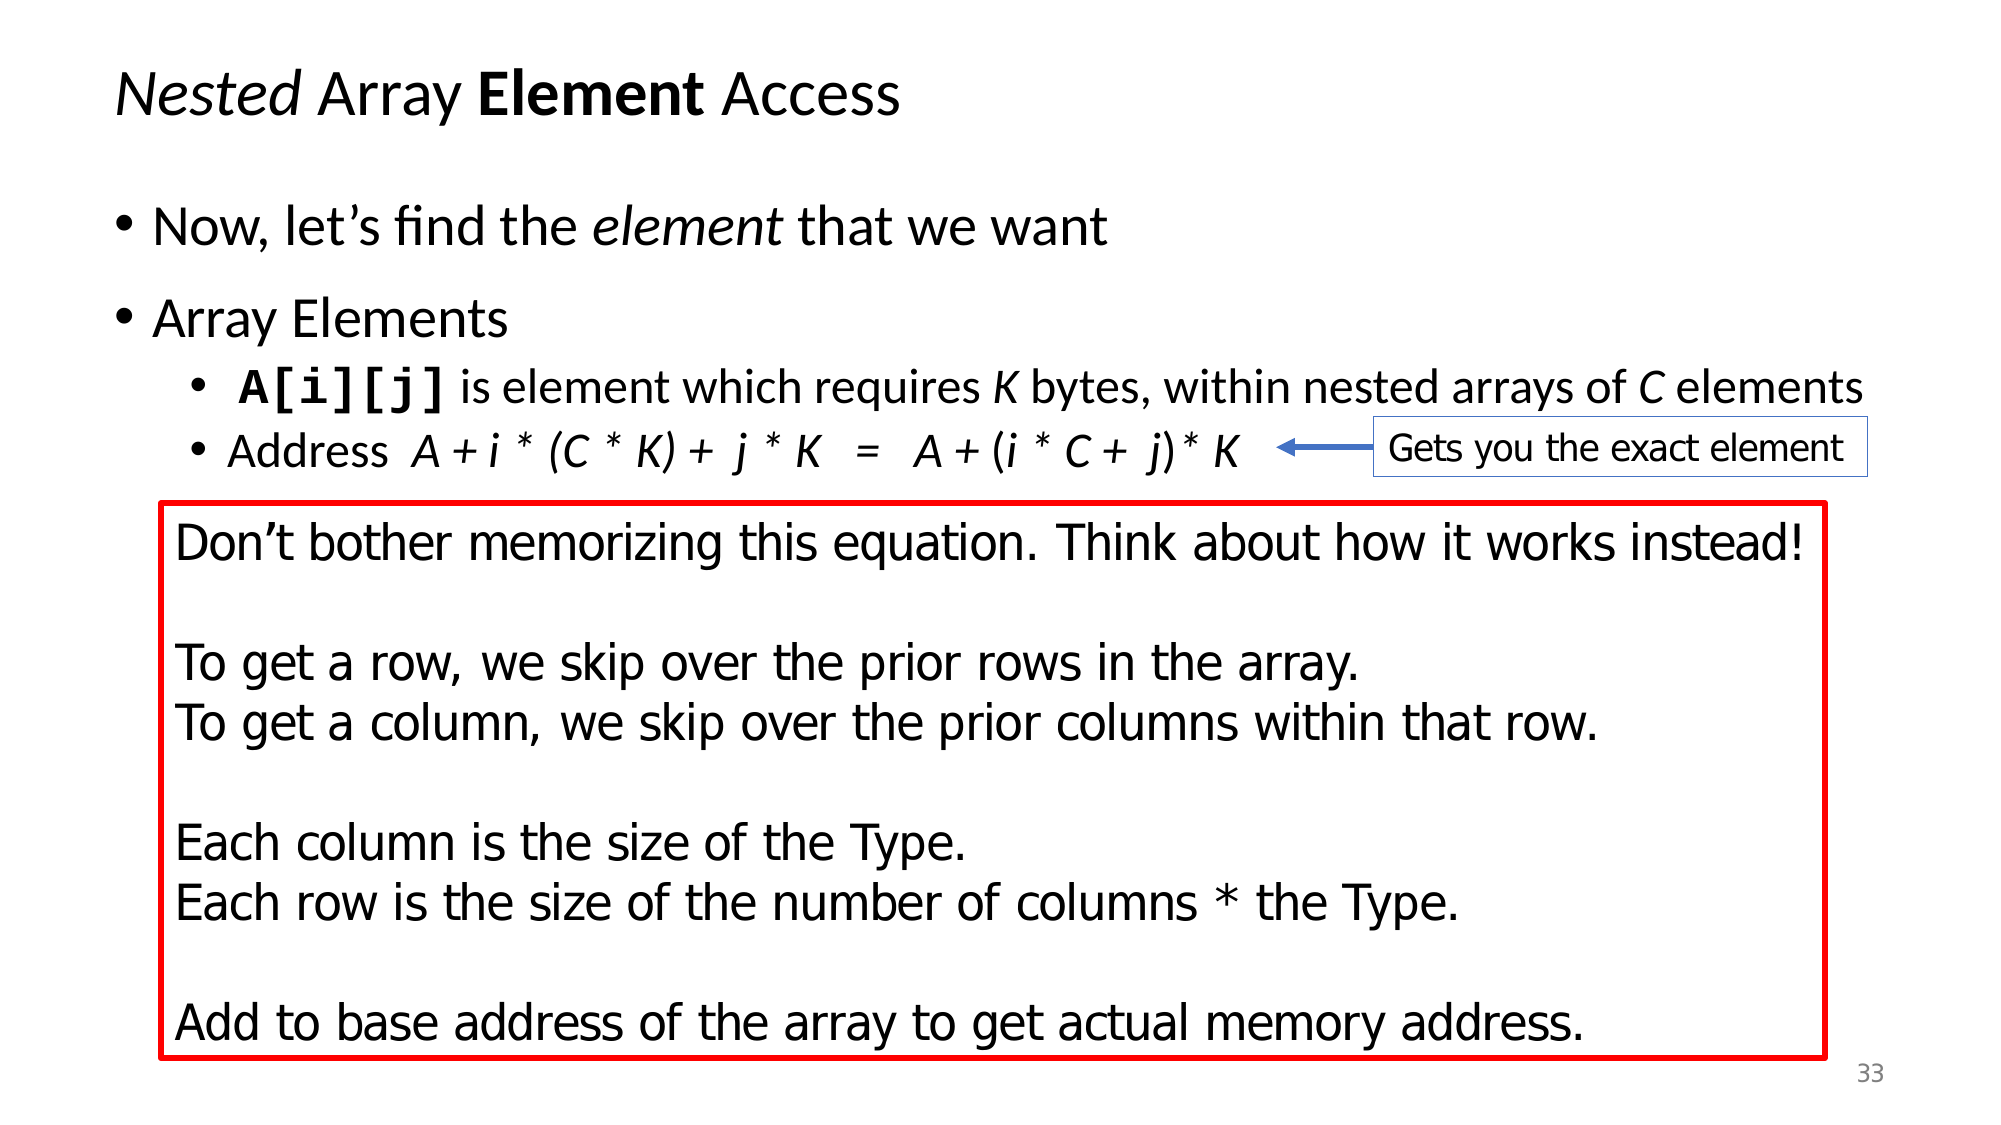

# Nested Array Element Access
Now, let’s find the element that we want
Array Elements
 A[i][j] is element which requires K bytes, within nested arrays of C elements
Address  A + i * (C * K) +  j * K   =   A + (i * C +  j)* K
Gets you the exact element
Don’t bother memorizing this equation. Think about how it works instead!
To get a row, we skip over the prior rows in the array.
To get a column, we skip over the prior columns within that row.
Each column is the size of the Type.
Each row is the size of the number of columns * the Type.

Add to base address of the array to get actual memory address.
int A[R][C];
A[0]

• • •
A
[0]
[0]
A
[0]
[C-1]
A[i]

 • • •                      • • •
A
[i]
[j]
A[R-1]

• • •
A
[R-1]
[0]
A
[R-1]
[C-1]
•  •  •
•  •  •

A+((R-1)*C*4)
A
A+(i*C*4)
A+(i*C*4)+(j*4)
33